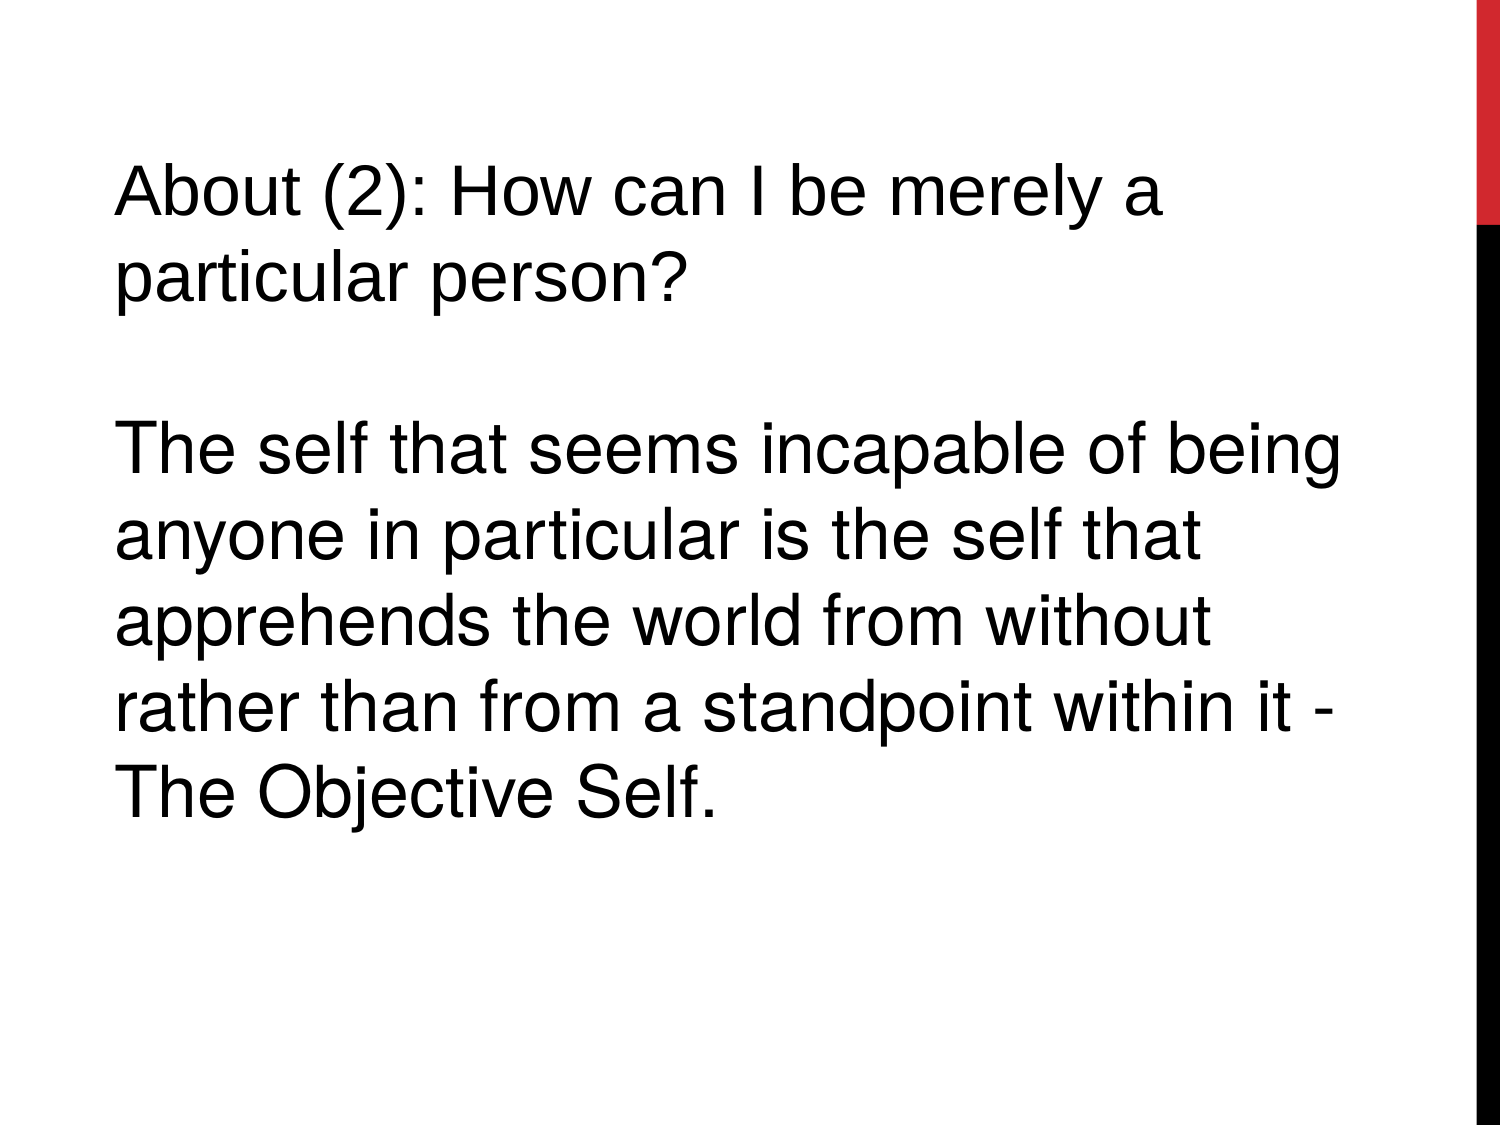

About (2): How can I be merely a particular person?

The self that seems incapable of being anyone in particular is the self that apprehends the world from without rather than from a standpoint within it - The Objective Self.